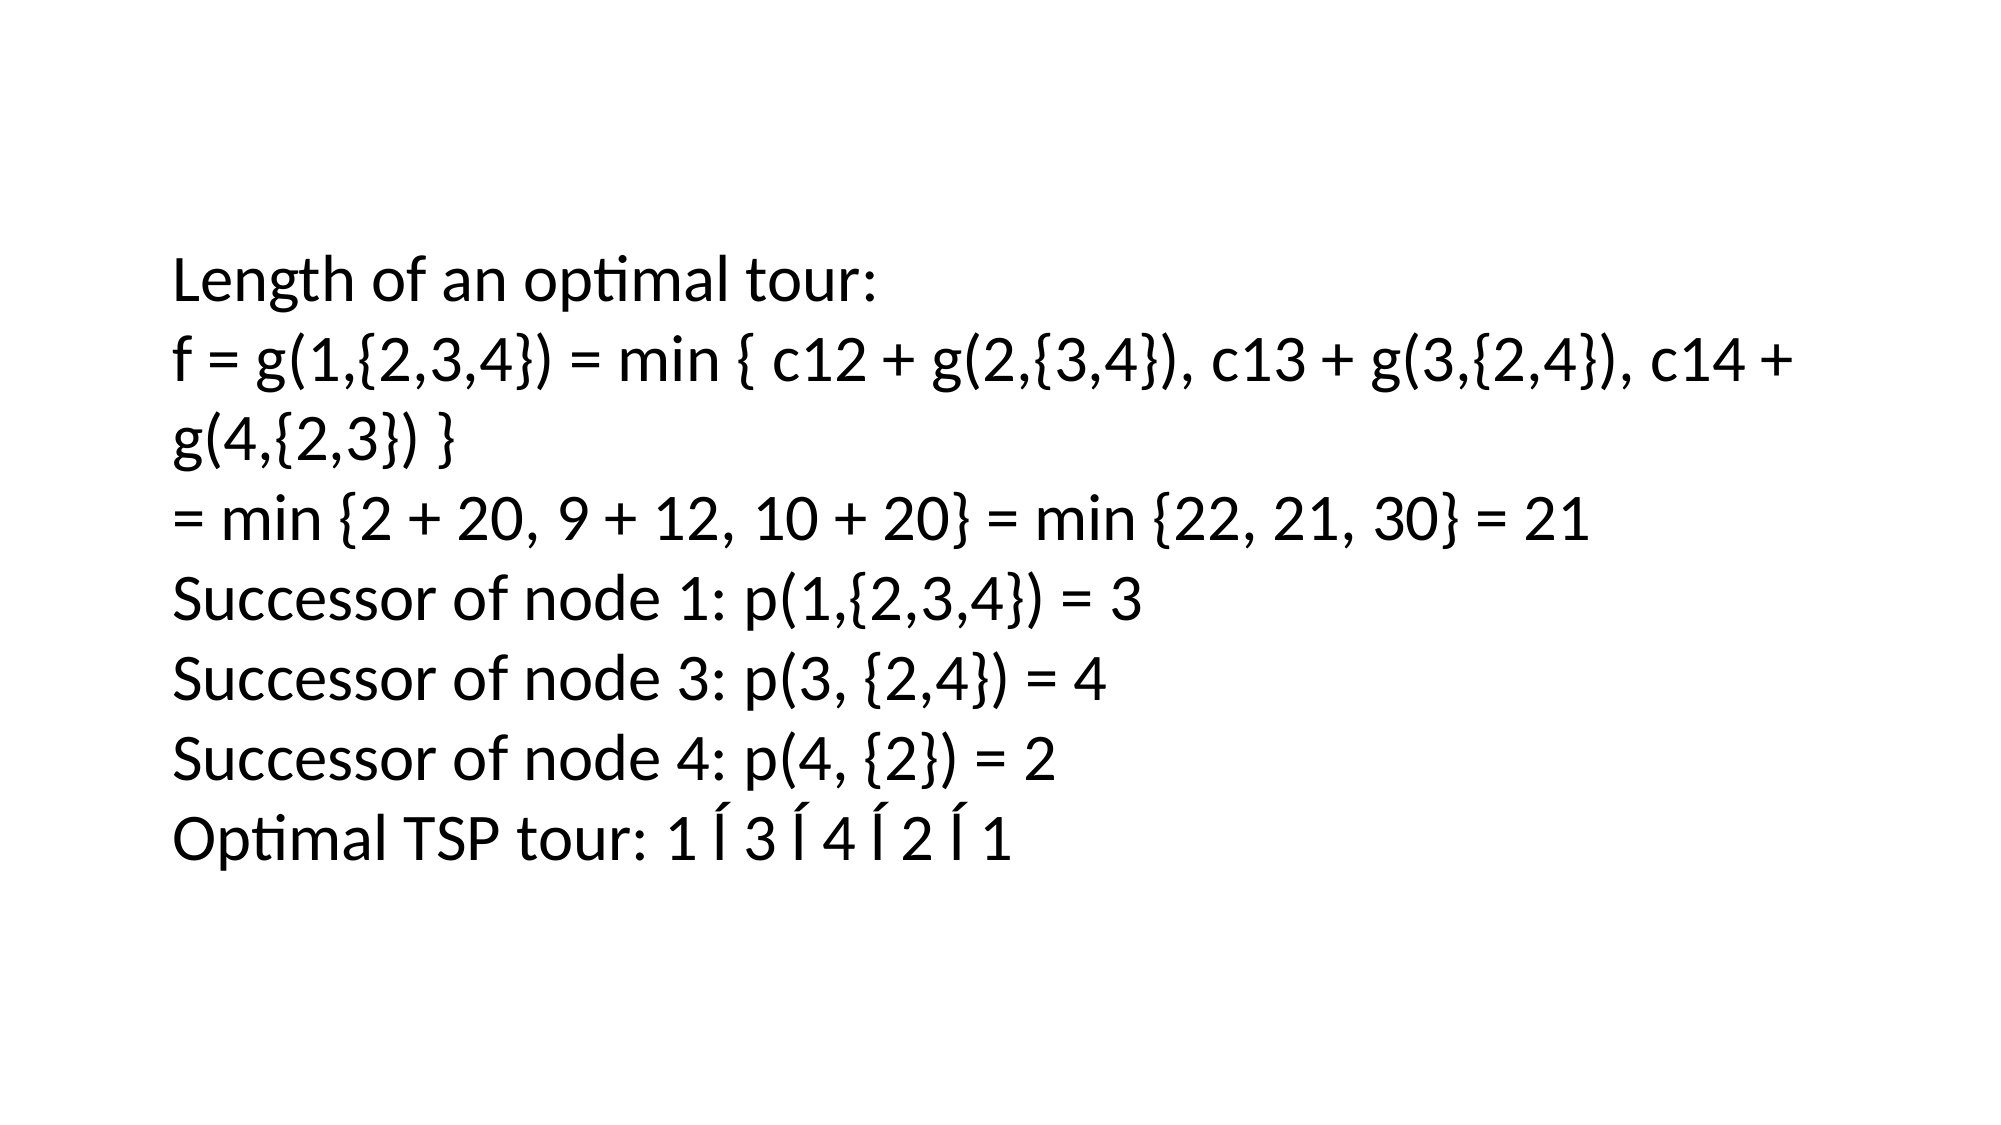

Length of an optimal tour:
f = g(1,{2,3,4}) = min { c12 + g(2,{3,4}), c13 + g(3,{2,4}), c14 + g(4,{2,3}) }
= min {2 + 20, 9 + 12, 10 + 20} = min {22, 21, 30} = 21
Successor of node 1: p(1,{2,3,4}) = 3
Successor of node 3: p(3, {2,4}) = 4
Successor of node 4: p(4, {2}) = 2
Optimal TSP tour: 1 ĺ 3 ĺ 4 ĺ 2 ĺ 1